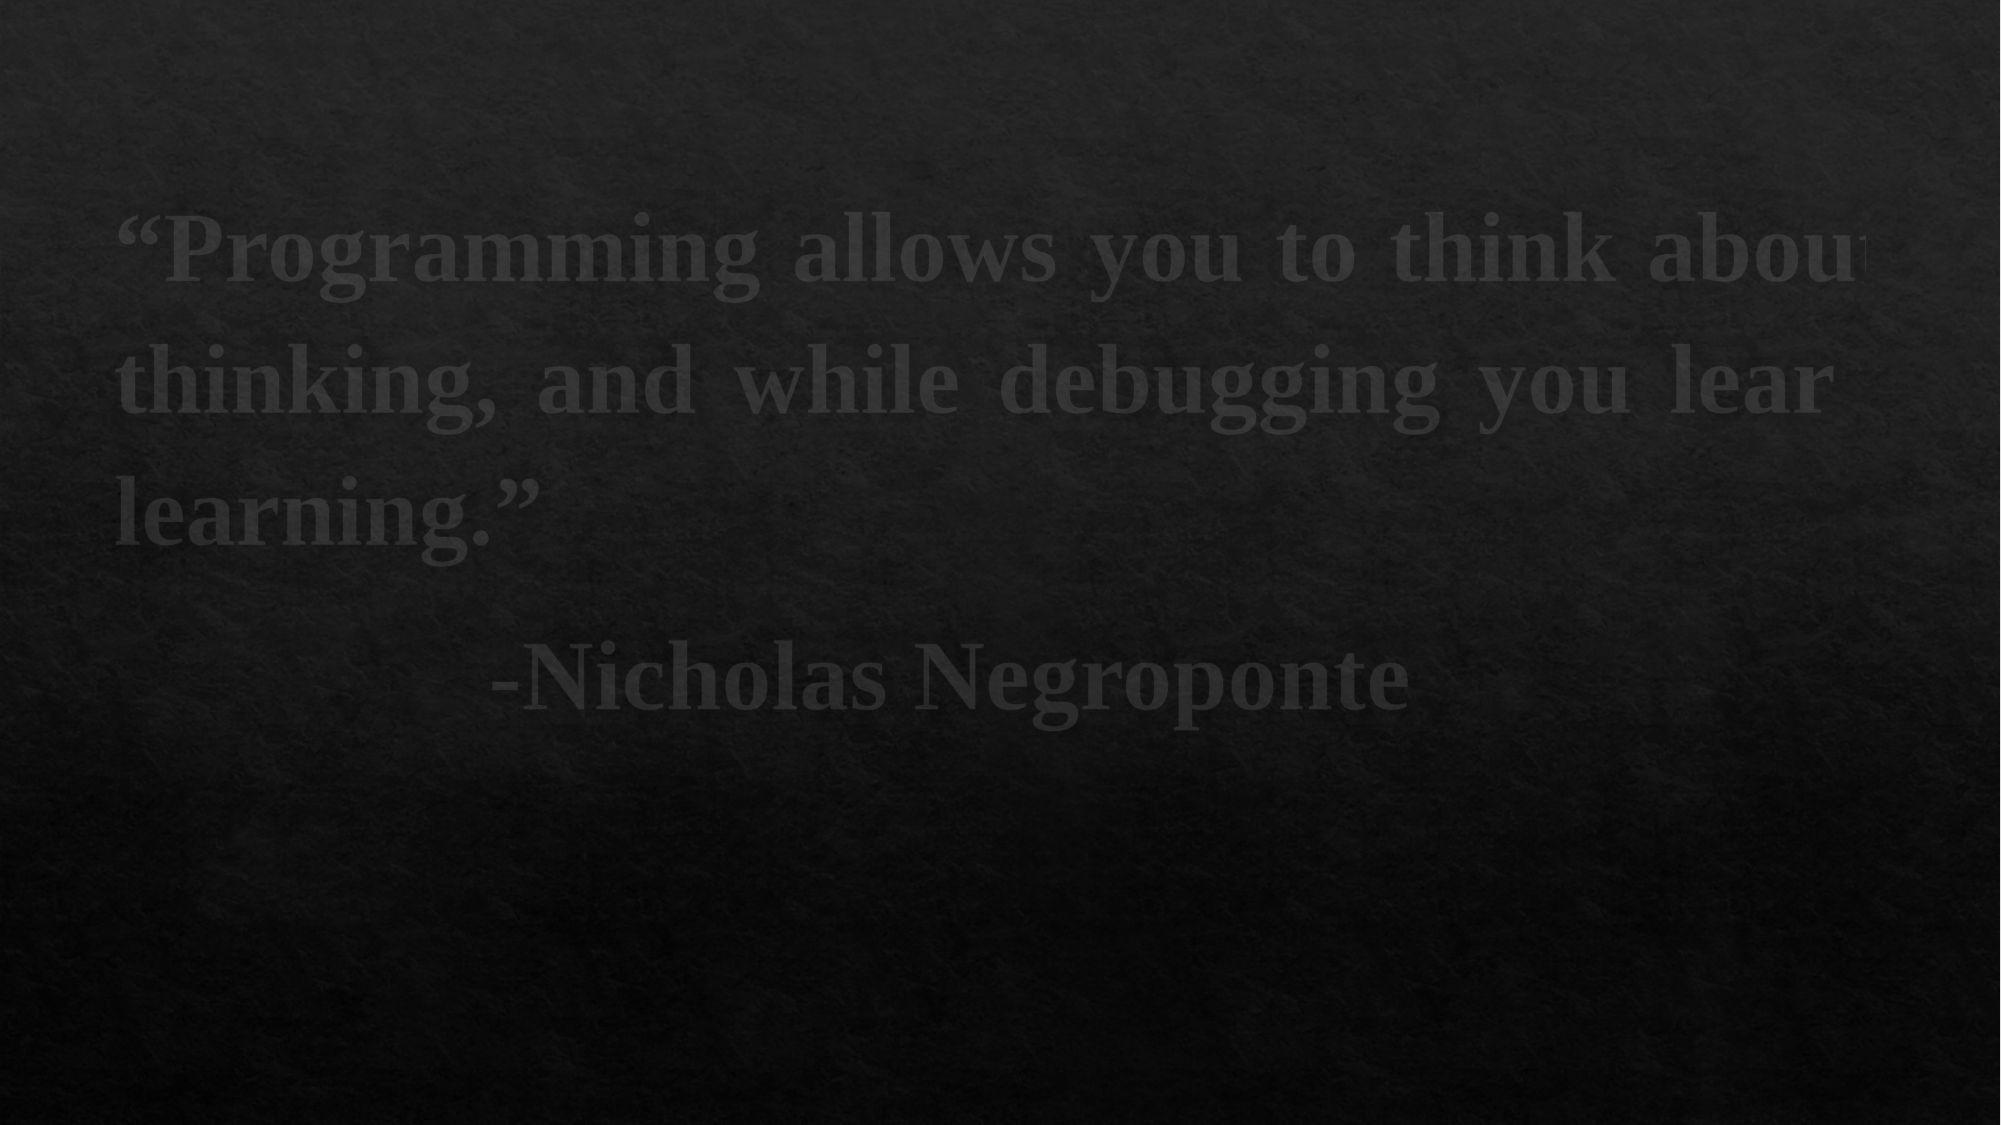

“Programming allows you to think about thinking, and while debugging you learn learning.”
               -Nicholas Negroponte